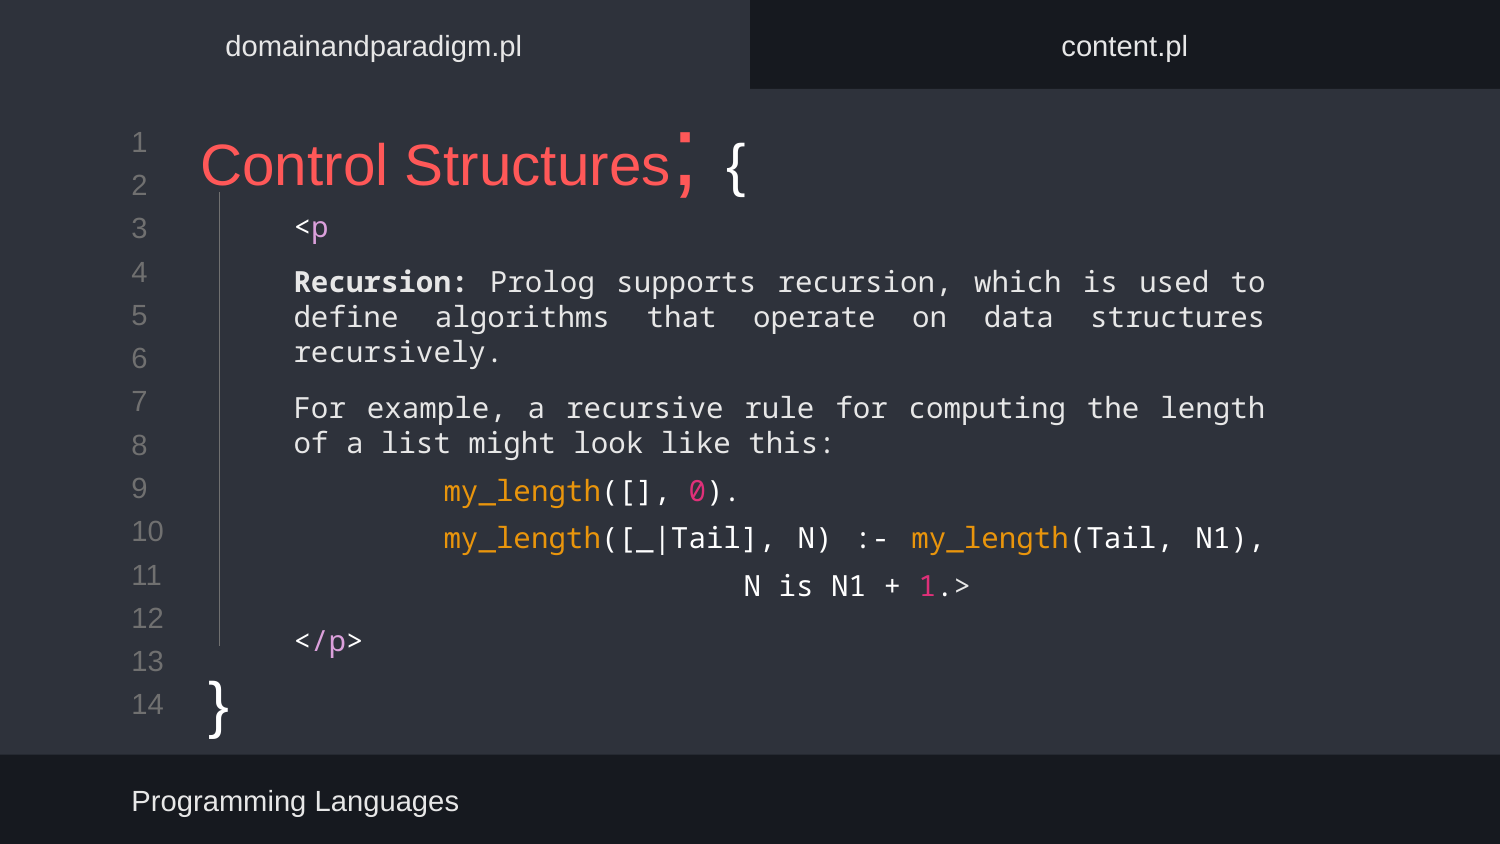

domainandparadigm.pl
content.pl
# Control Structures; {
}
<p
Recursion: Prolog supports recursion, which is used to define algorithms that operate on data structures recursively.
For example, a recursive rule for computing the length of a list might look like this:
	my_length([], 0).
	my_length([_|Tail], N) :- my_length(Tail, N1),
			N is N1 + 1.>
</p>

Programming Languages